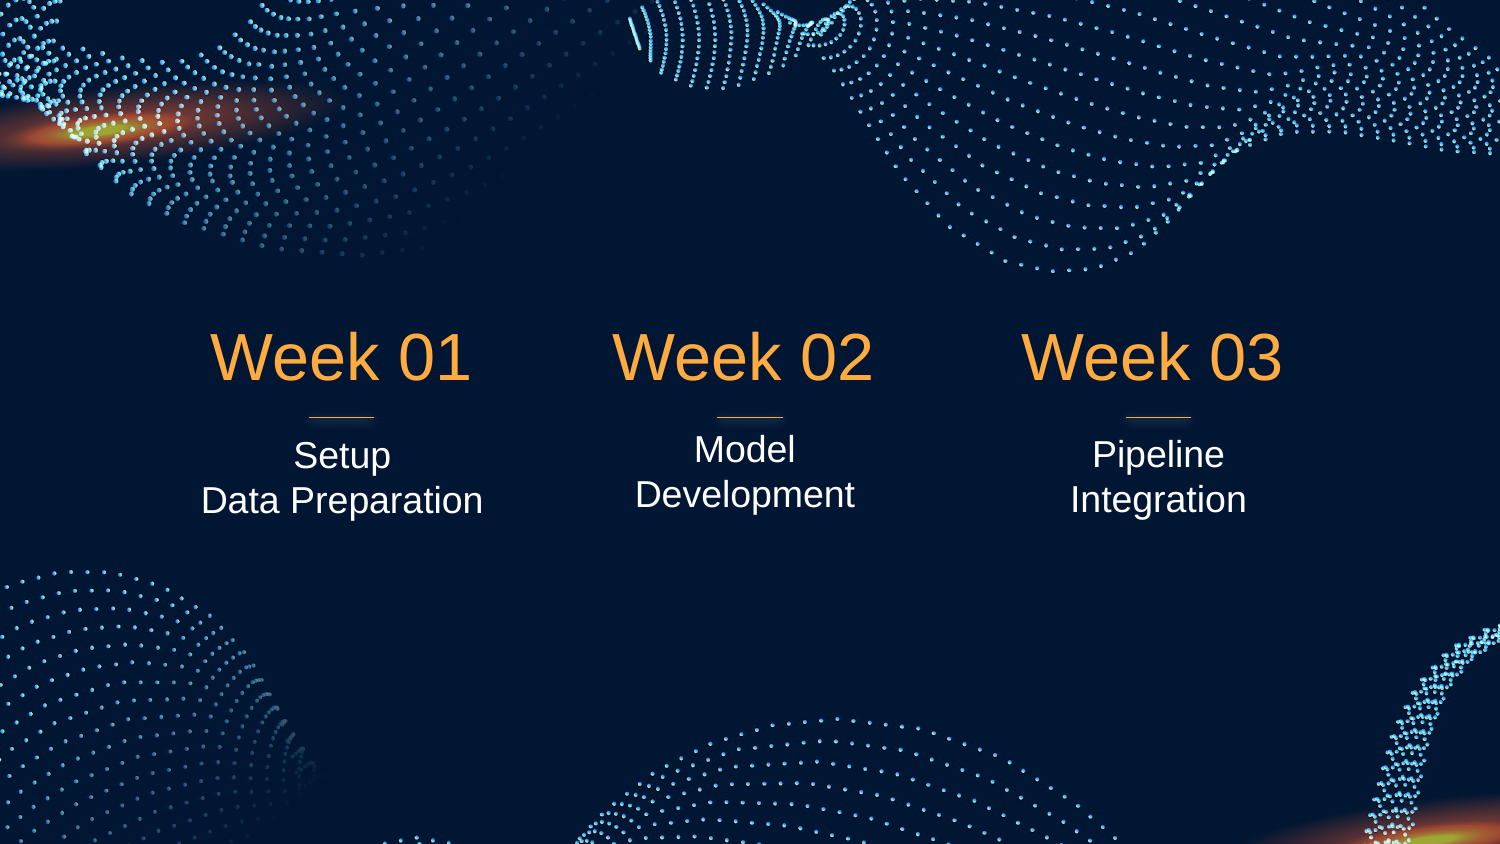

Week 02
Week 03
Week 01
Setup
Data Preparation
Pipeline Integration
# Model Development